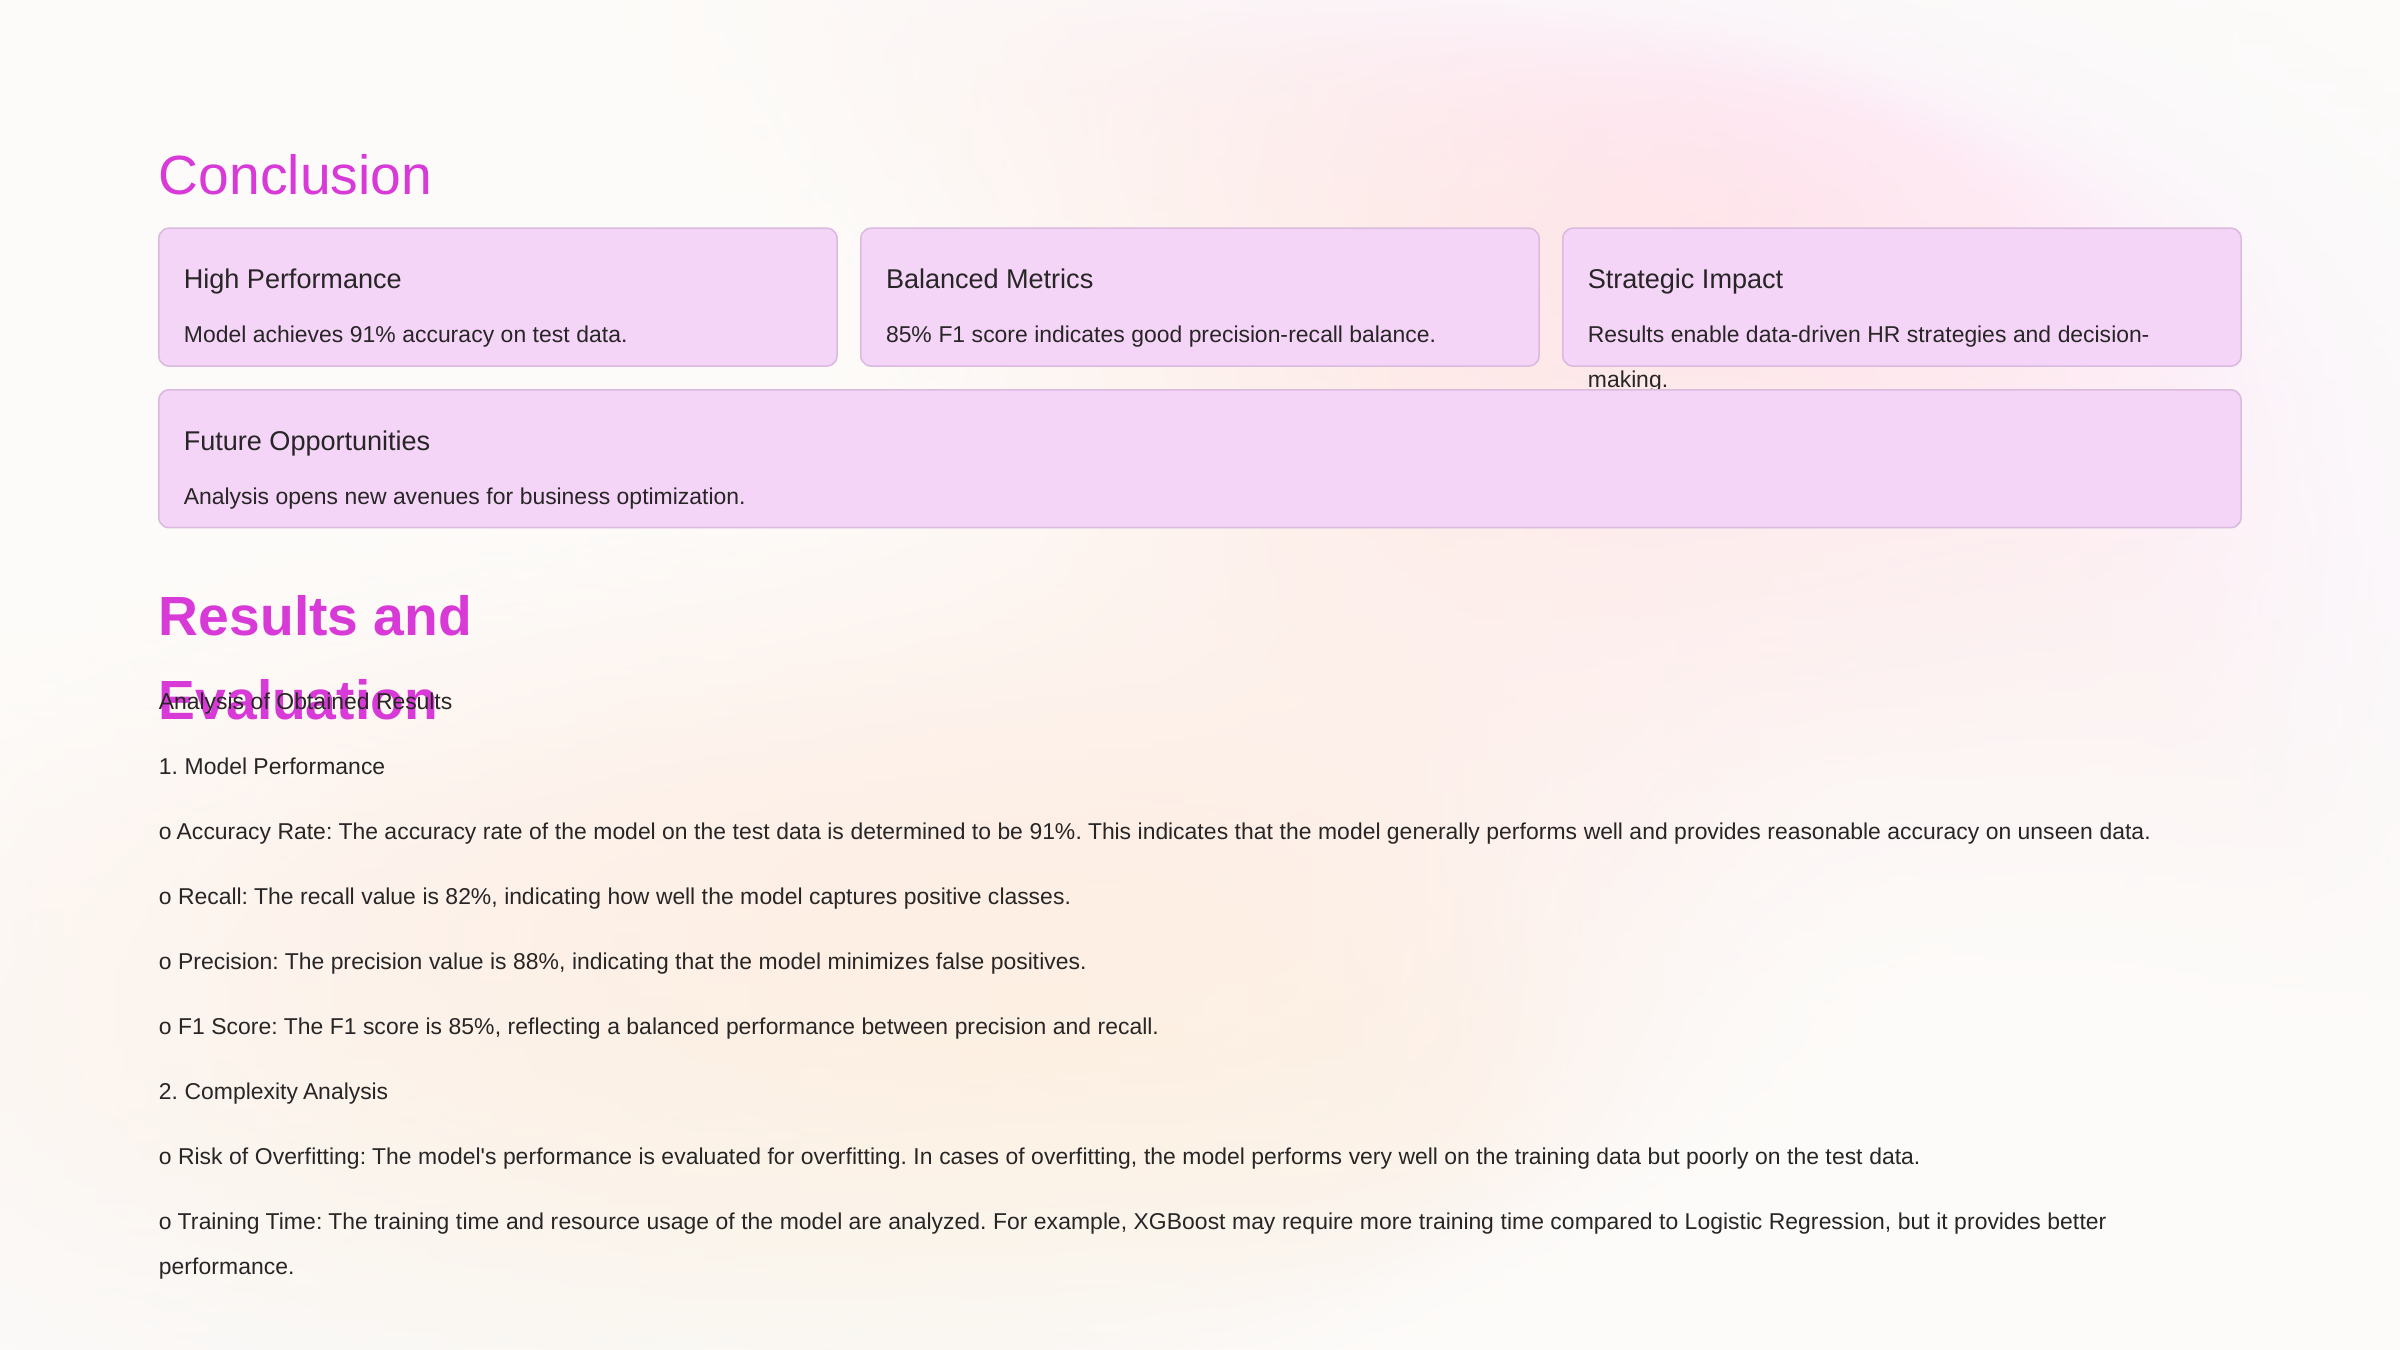

Conclusion

High Performance
Balanced Metrics
Strategic Impact
Model achieves 91% accuracy on test data.
85% F1 score indicates good precision-recall balance.
Results enable data-driven HR strategies and decision-making.

Future Opportunities
Analysis opens new avenues for business optimization.
Results and Evaluation
Analysis of Obtained Results
1. Model Performance
o Accuracy Rate: The accuracy rate of the model on the test data is determined to be 91%. This indicates that the model generally performs well and provides reasonable accuracy on unseen data.
o Recall: The recall value is 82%, indicating how well the model captures positive classes.
o Precision: The precision value is 88%, indicating that the model minimizes false positives.
o F1 Score: The F1 score is 85%, reflecting a balanced performance between precision and recall.
2. Complexity Analysis
o Risk of Overfitting: The model's performance is evaluated for overfitting. In cases of overfitting, the model performs very well on the training data but poorly on the test data.
o Training Time: The training time and resource usage of the model are analyzed. For example, XGBoost may require more training time compared to Logistic Regression, but it provides better performance.